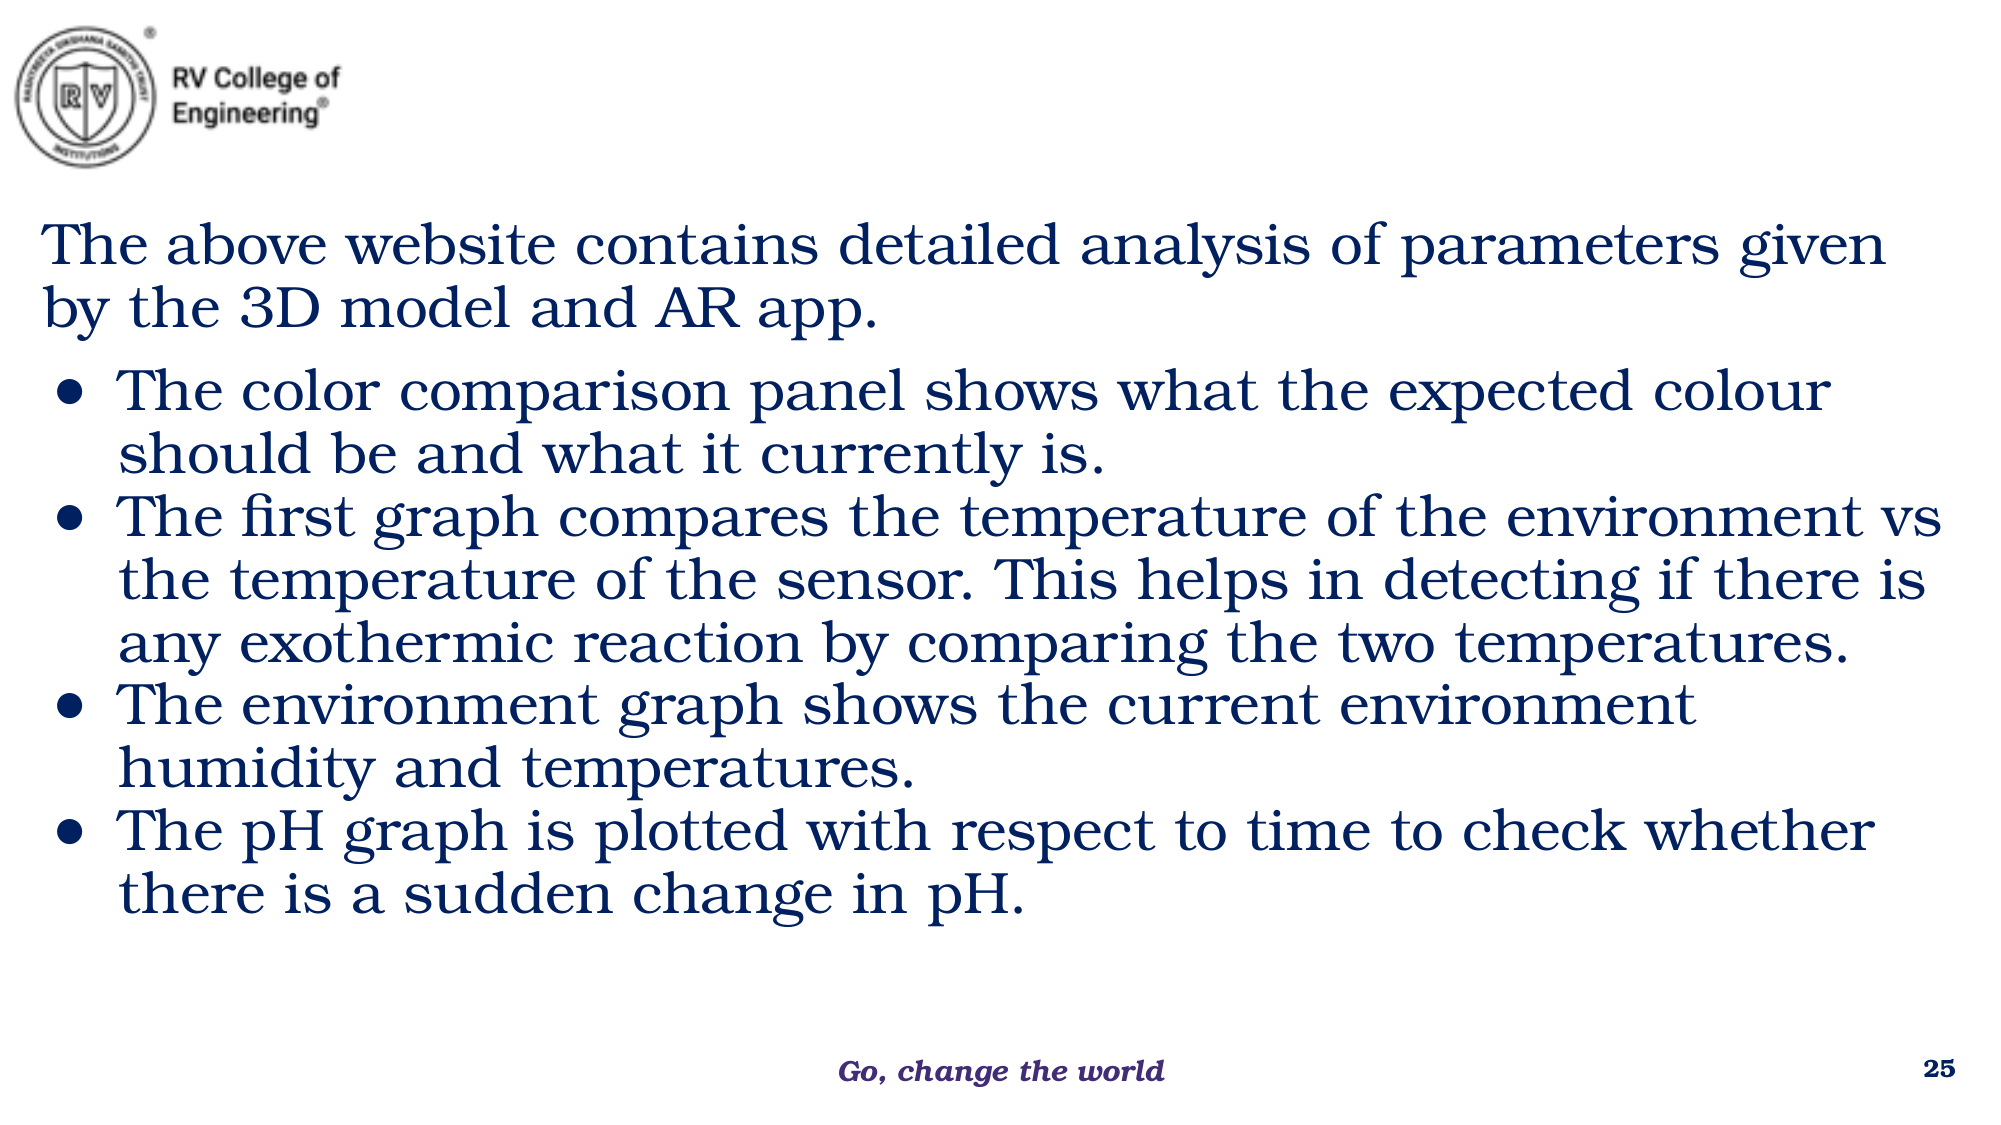

The above website contains detailed analysis of parameters given by the 3D model and AR app.
The color comparison panel shows what the expected colour should be and what it currently is.
The first graph compares the temperature of the environment vs the temperature of the sensor. This helps in detecting if there is any exothermic reaction by comparing the two temperatures.
The environment graph shows the current environment humidity and temperatures.
The pH graph is plotted with respect to time to check whether there is a sudden change in pH.
25